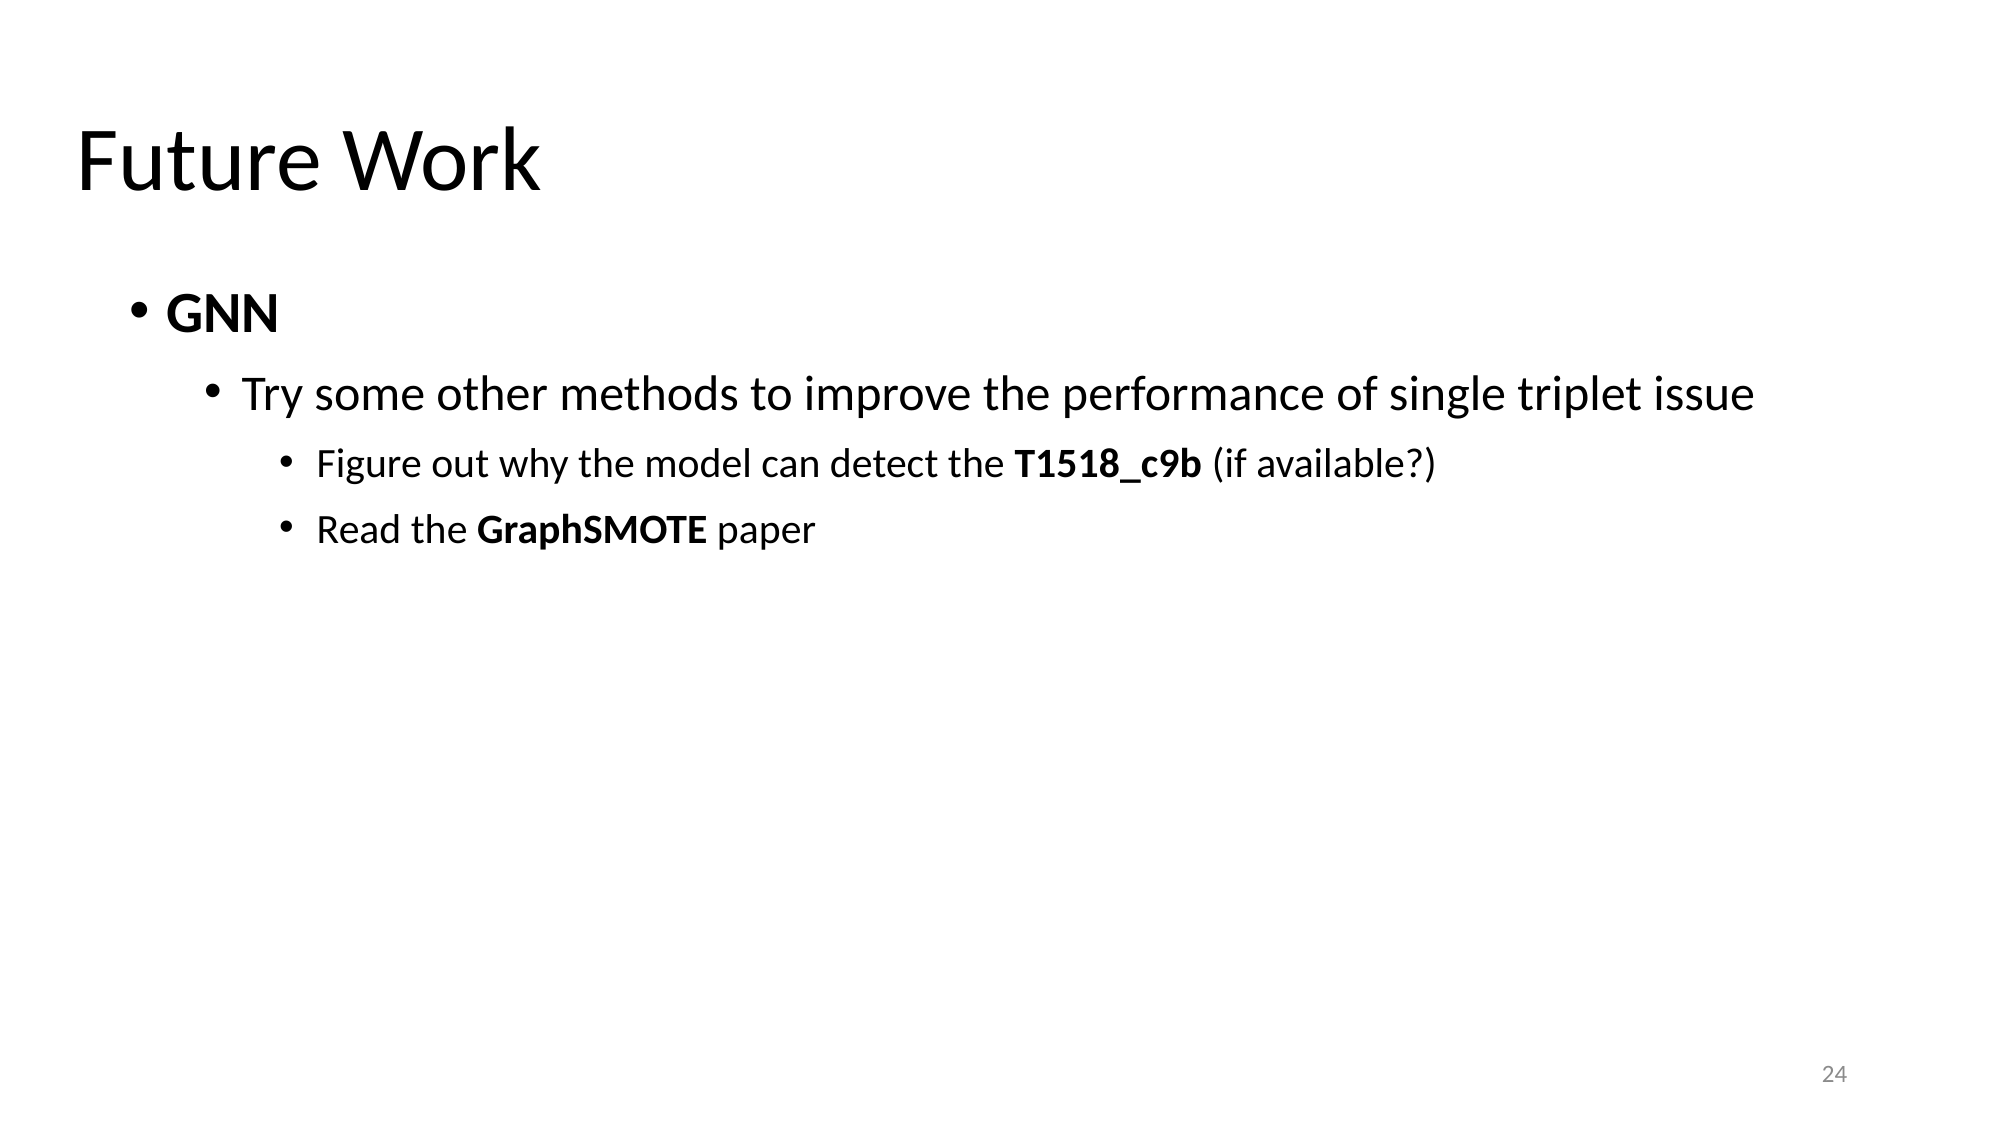

# Future Work
GNN
Try some other methods to improve the performance of single triplet issue
Figure out why the model can detect the T1518_c9b (if available?)
Read the GraphSMOTE paper
24